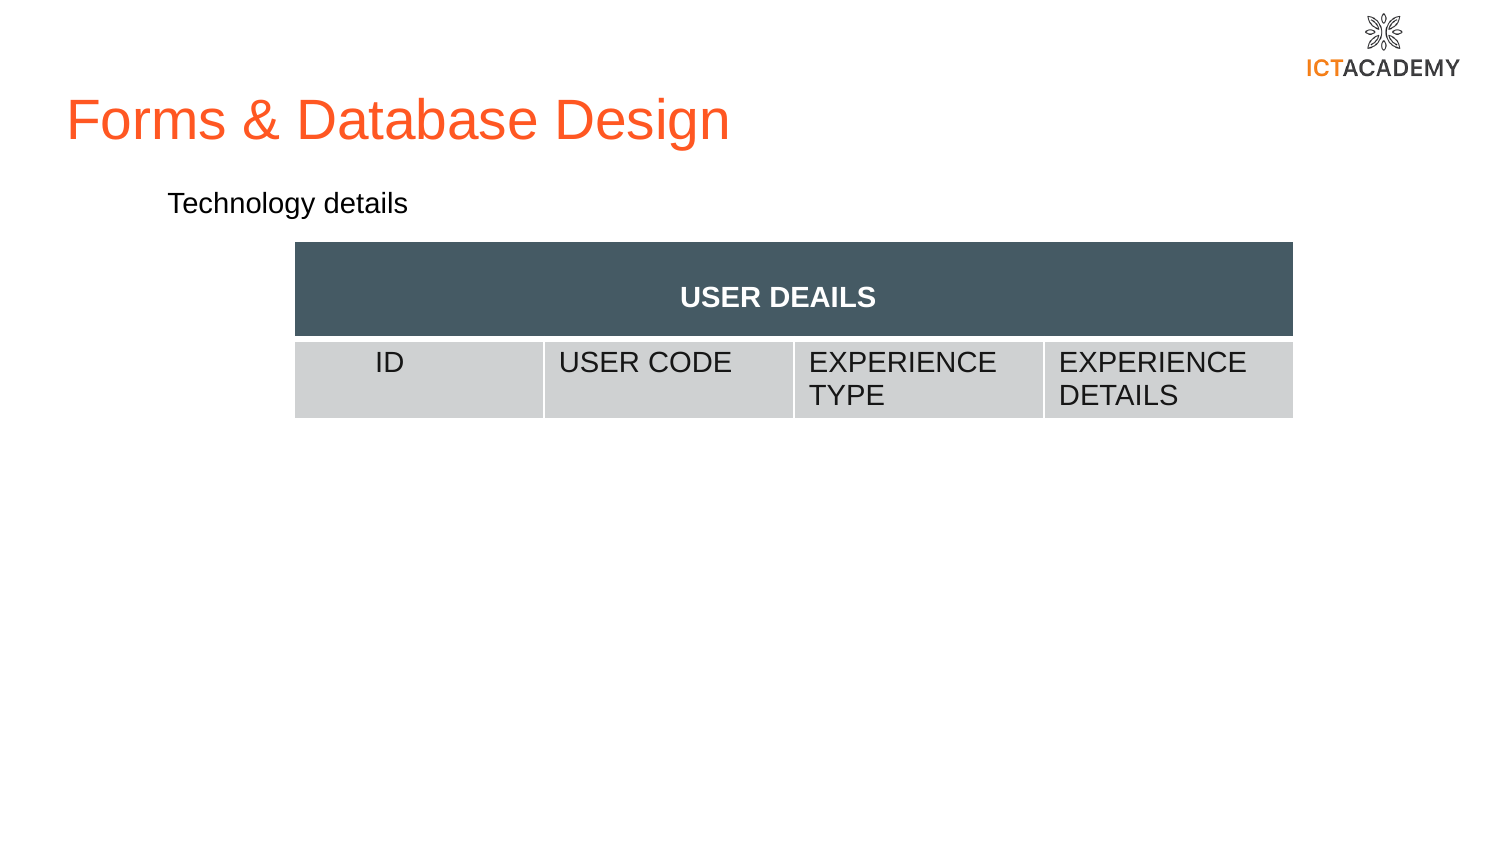

# Forms & Database Design
Technology details
| USER DEAILS |  |  |  |
| --- | --- | --- | --- |
| ID | USER CODE | EXPERIENCE TYPE | EXPERIENCE DETAILS |